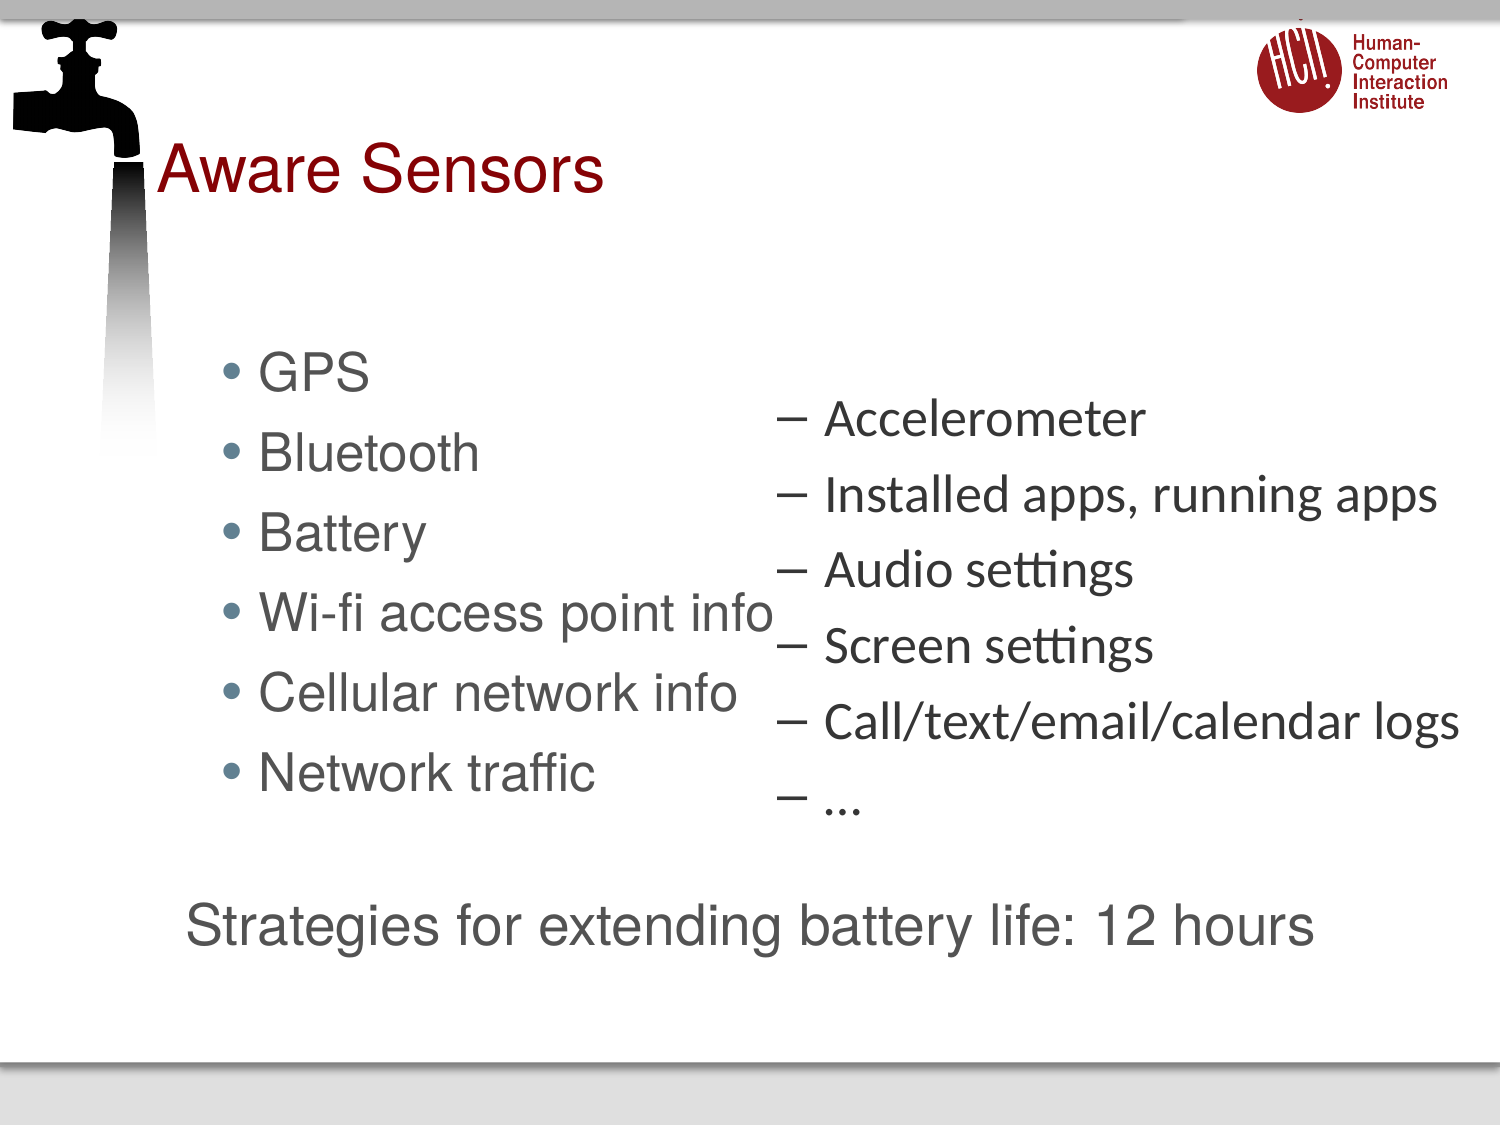

# Aware Sensors

GPS
Bluetooth
Battery
Wi-fi access point info
Cellular network info
Network traffic

Strategies for extending battery life: 12 hours

Accelerometer
Installed apps, running apps
Audio settings
Screen settings
Call/text/email/calendar logs
…